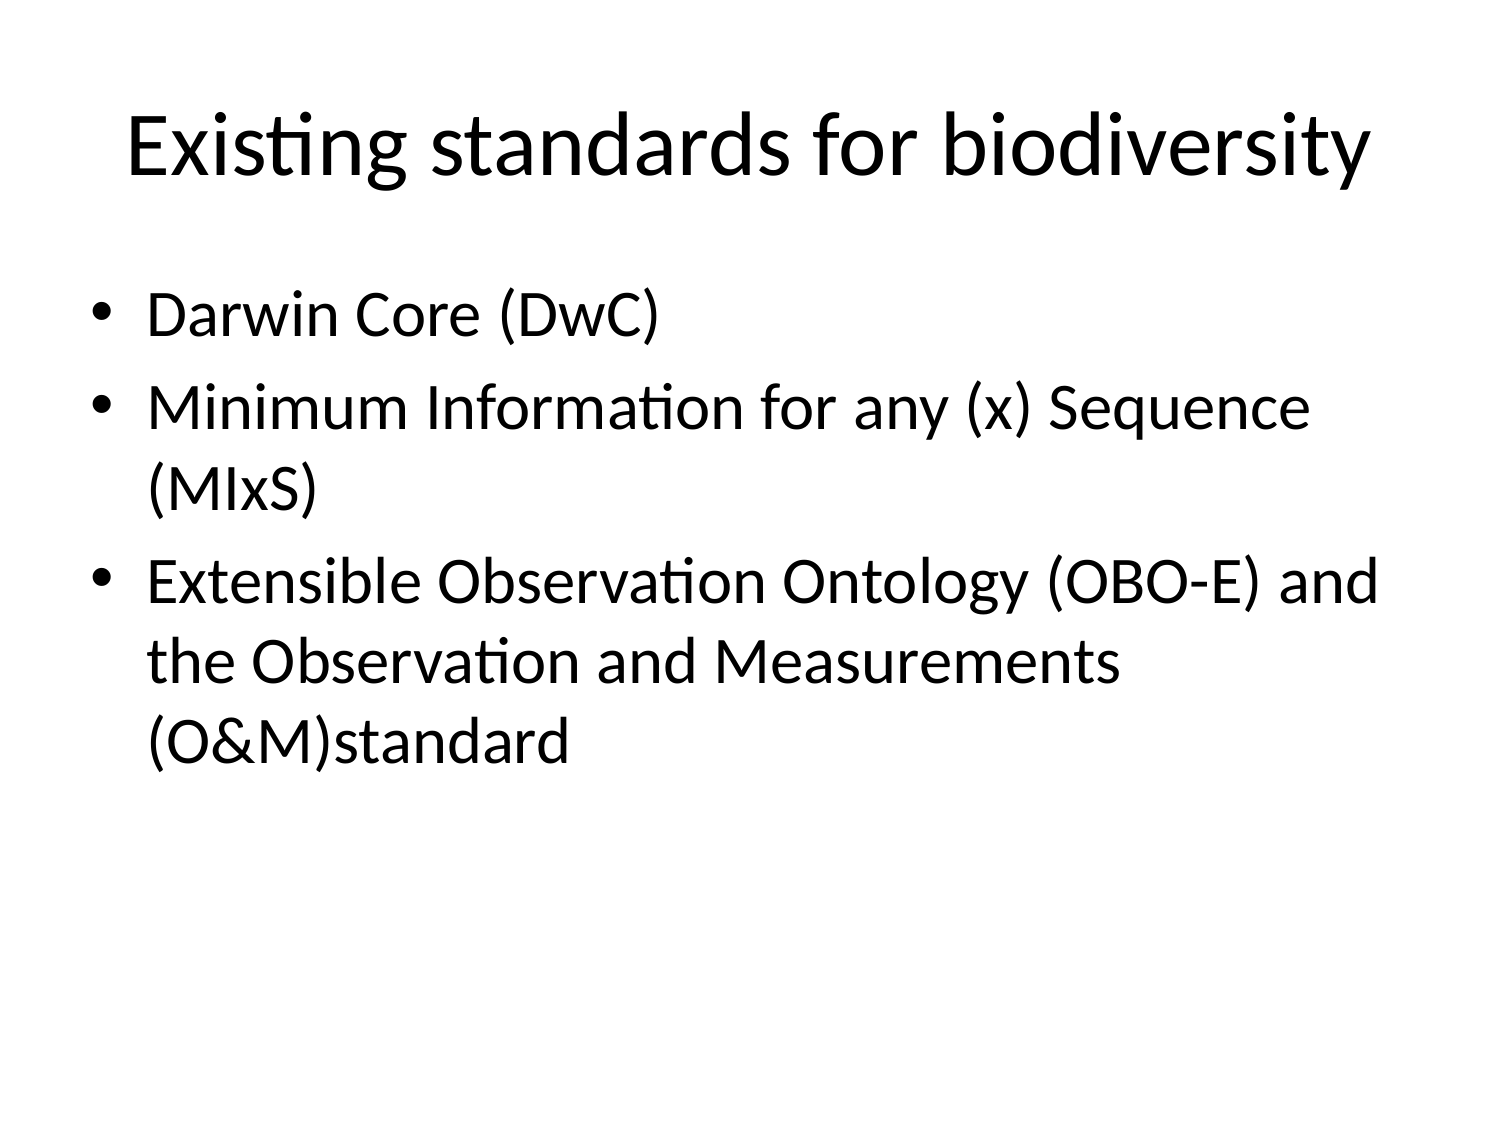

# Existing standards for biodiversity
Darwin Core (DwC)
Minimum Information for any (x) Sequence (MIxS)
Extensible Observation Ontology (OBO-E) and the Observation and Measurements (O&M)standard